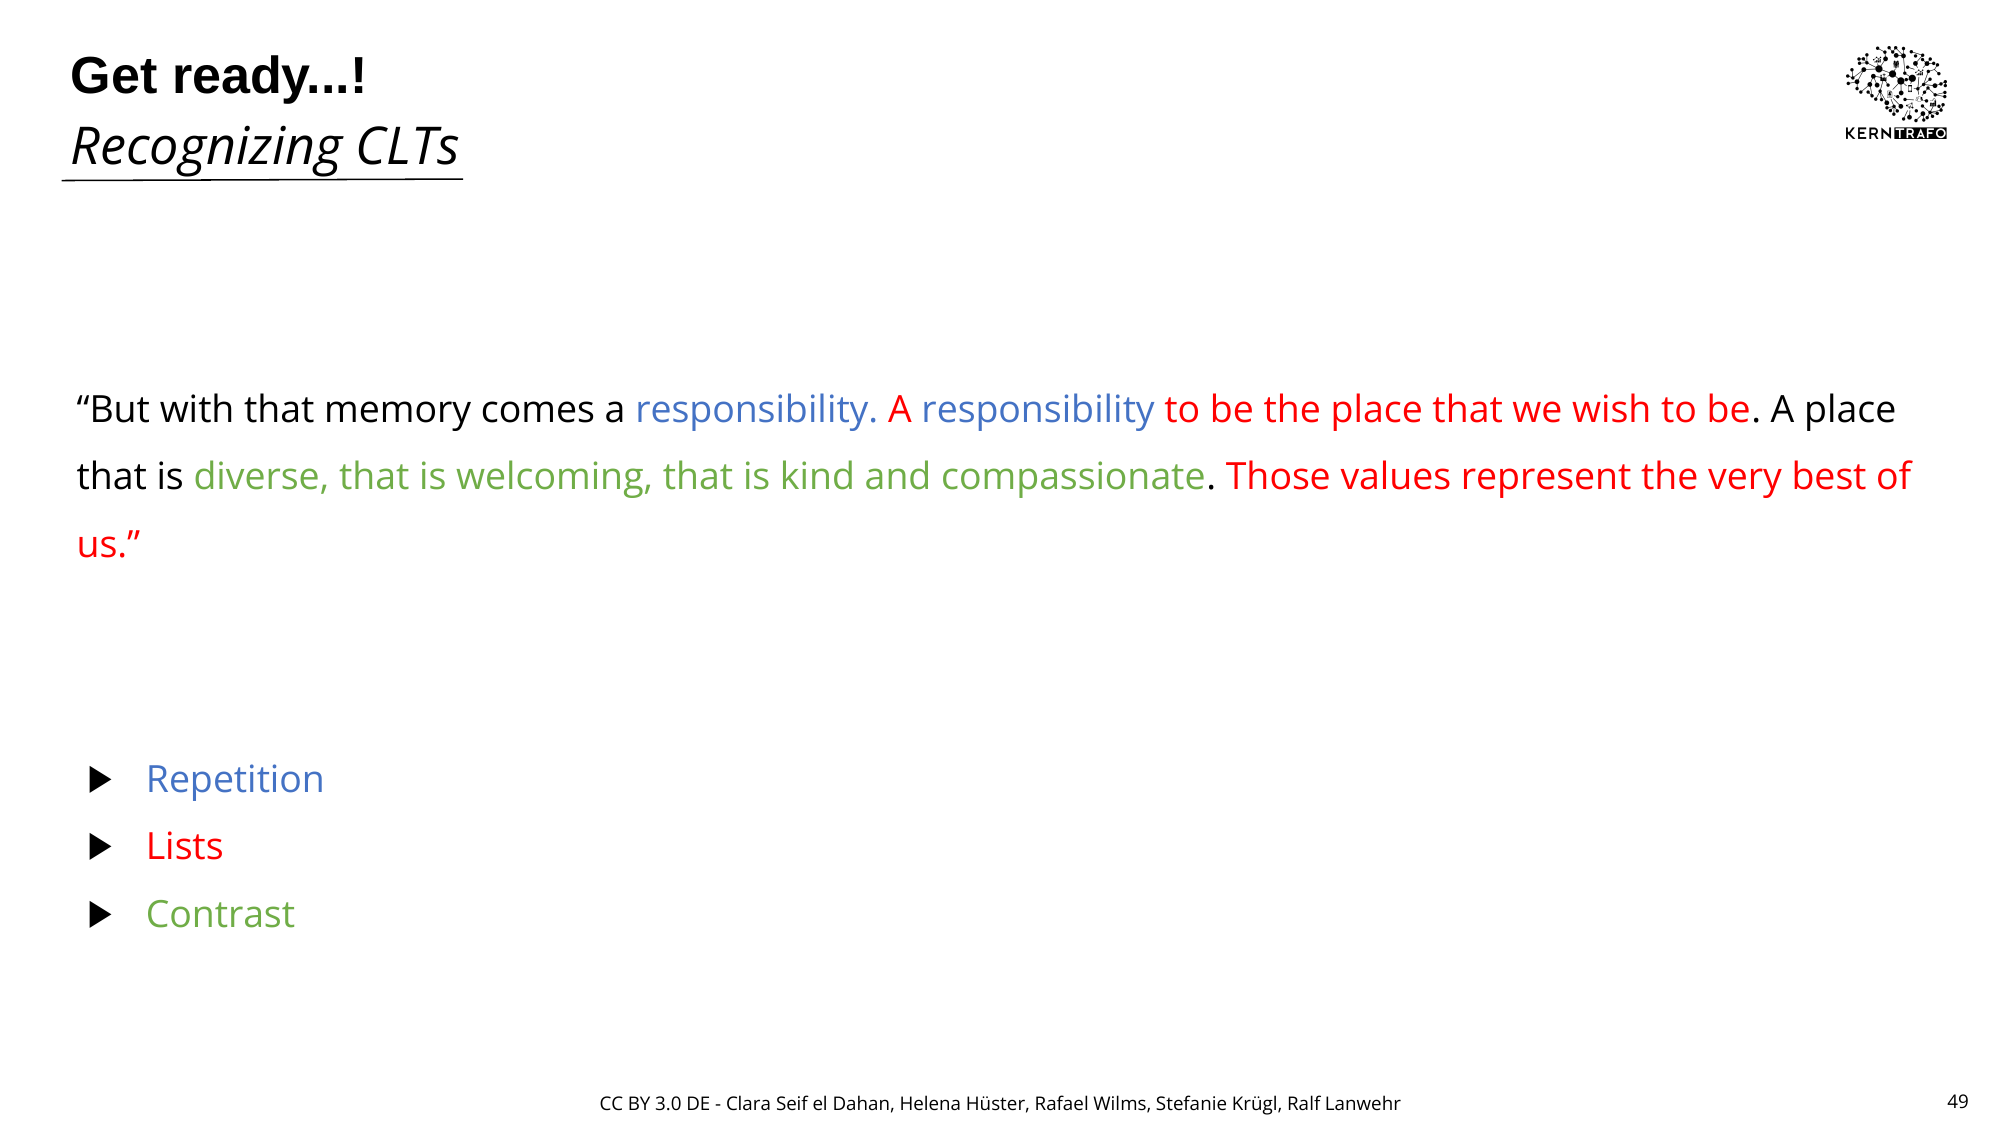

# Get ready...!
Recognizing CLTs
“But with that memory comes a responsibility. A responsibility to be the place that we wish to be. A place that is diverse, that is welcoming, that is kind and compassionate. Those values represent the very best of us.”
Repetition
Lists
Contrast
49
CC BY 3.0 DE - Clara Seif el Dahan, Helena Hüster, Rafael Wilms, Stefanie Krügl, Ralf Lanwehr